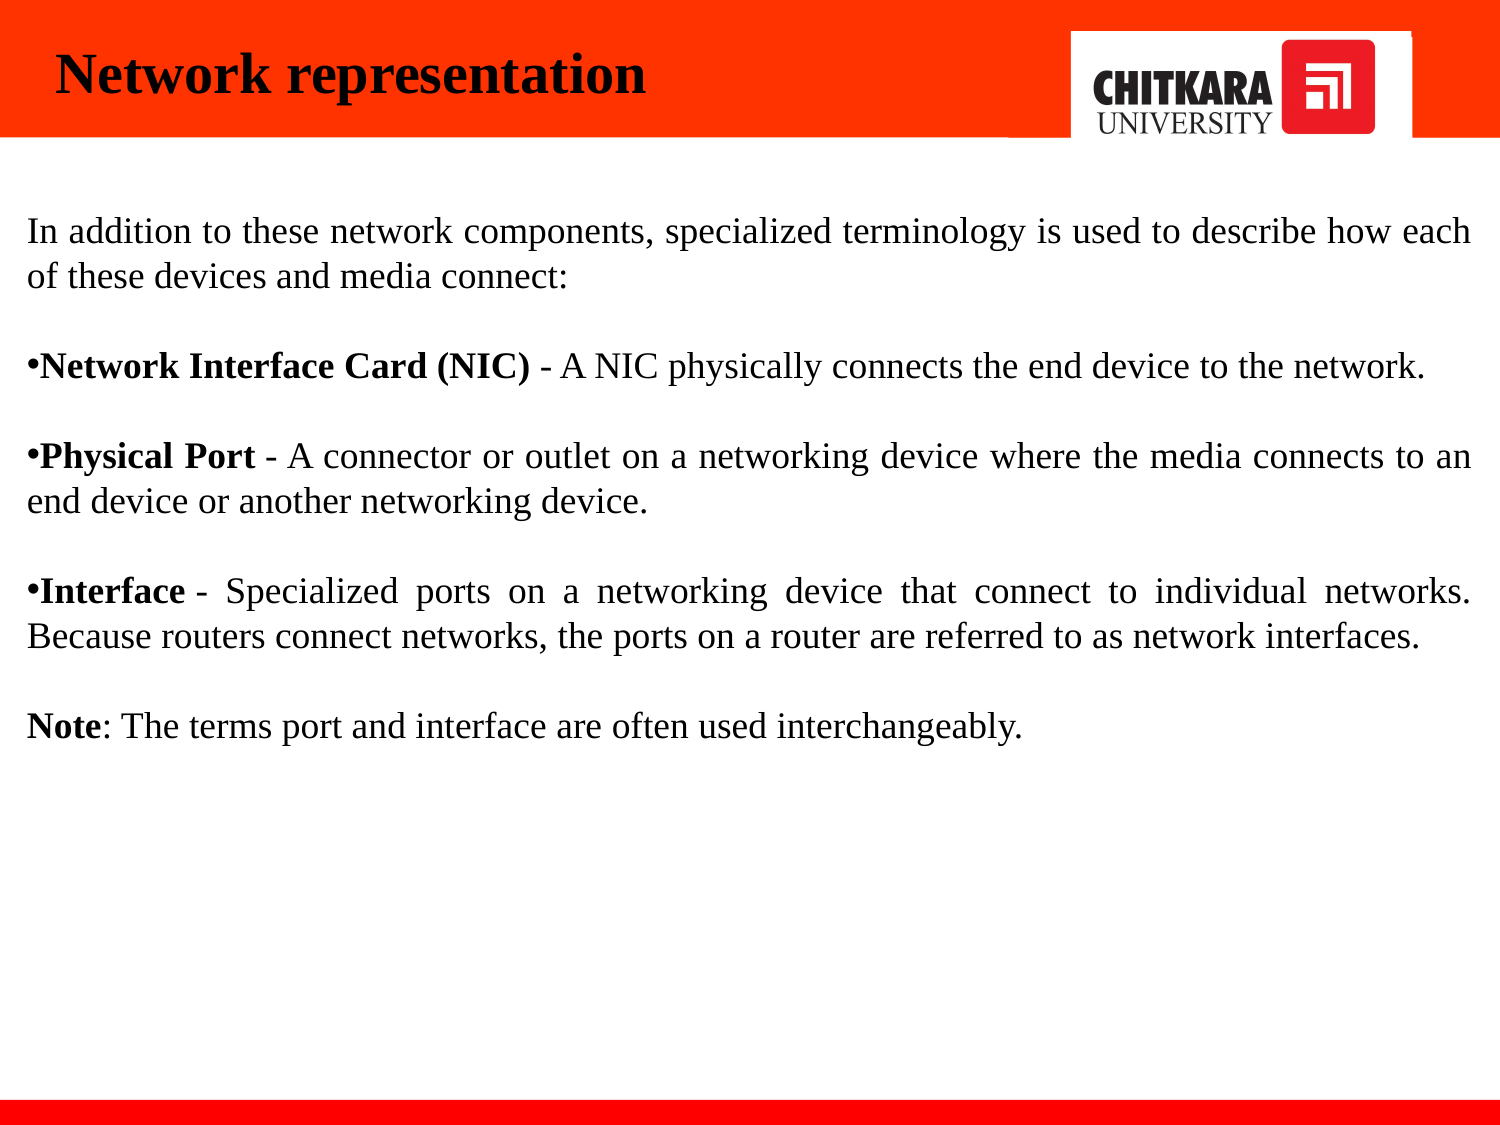

# Network representation
In addition to these network components, specialized terminology is used to describe how each of these devices and media connect:

Network Interface Card (NIC) - A NIC physically connects the end device to the network.

Physical Port - A connector or outlet on a networking device where the media connects to an end device or another networking device.

Interface - Specialized ports on a networking device that connect to individual networks. Because routers connect networks, the ports on a router are referred to as network interfaces.

Note: The terms port and interface are often used interchangeably.